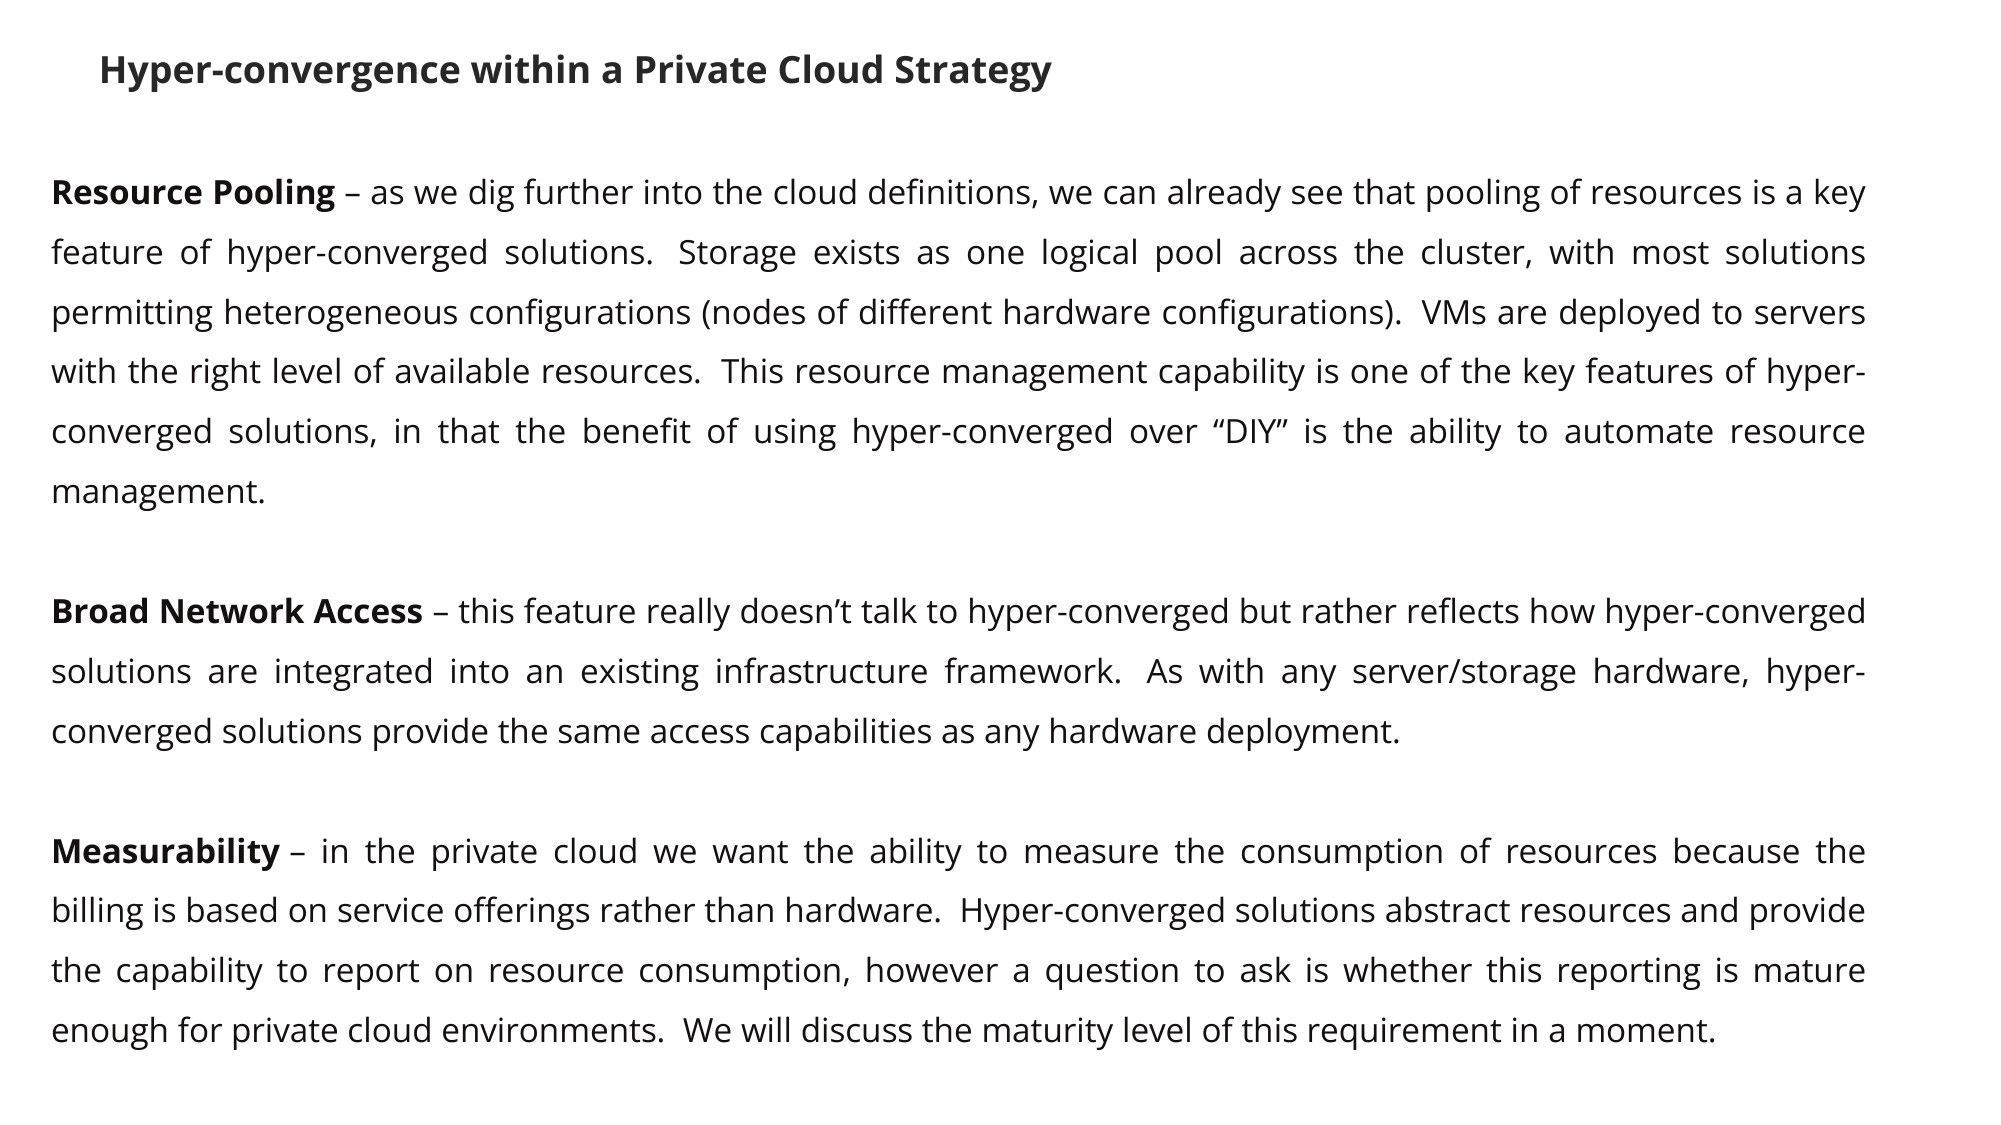

Hyper-convergence within a Private Cloud Strategy
Resource Pooling – as we dig further into the cloud definitions, we can already see that pooling of resources is a key feature of hyper-converged solutions.  Storage exists as one logical pool across the cluster, with most solutions permitting heterogeneous configurations (nodes of different hardware configurations).  VMs are deployed to servers with the right level of available resources.  This resource management capability is one of the key features of hyper-converged solutions, in that the benefit of using hyper-converged over “DIY” is the ability to automate resource management.

Broad Network Access – this feature really doesn’t talk to hyper-converged but rather reflects how hyper-converged solutions are integrated into an existing infrastructure framework.  As with any server/storage hardware, hyper-converged solutions provide the same access capabilities as any hardware deployment.

Measurability – in the private cloud we want the ability to measure the consumption of resources because the billing is based on service offerings rather than hardware.  Hyper-converged solutions abstract resources and provide the capability to report on resource consumption, however a question to ask is whether this reporting is mature enough for private cloud environments.  We will discuss the maturity level of this requirement in a moment.